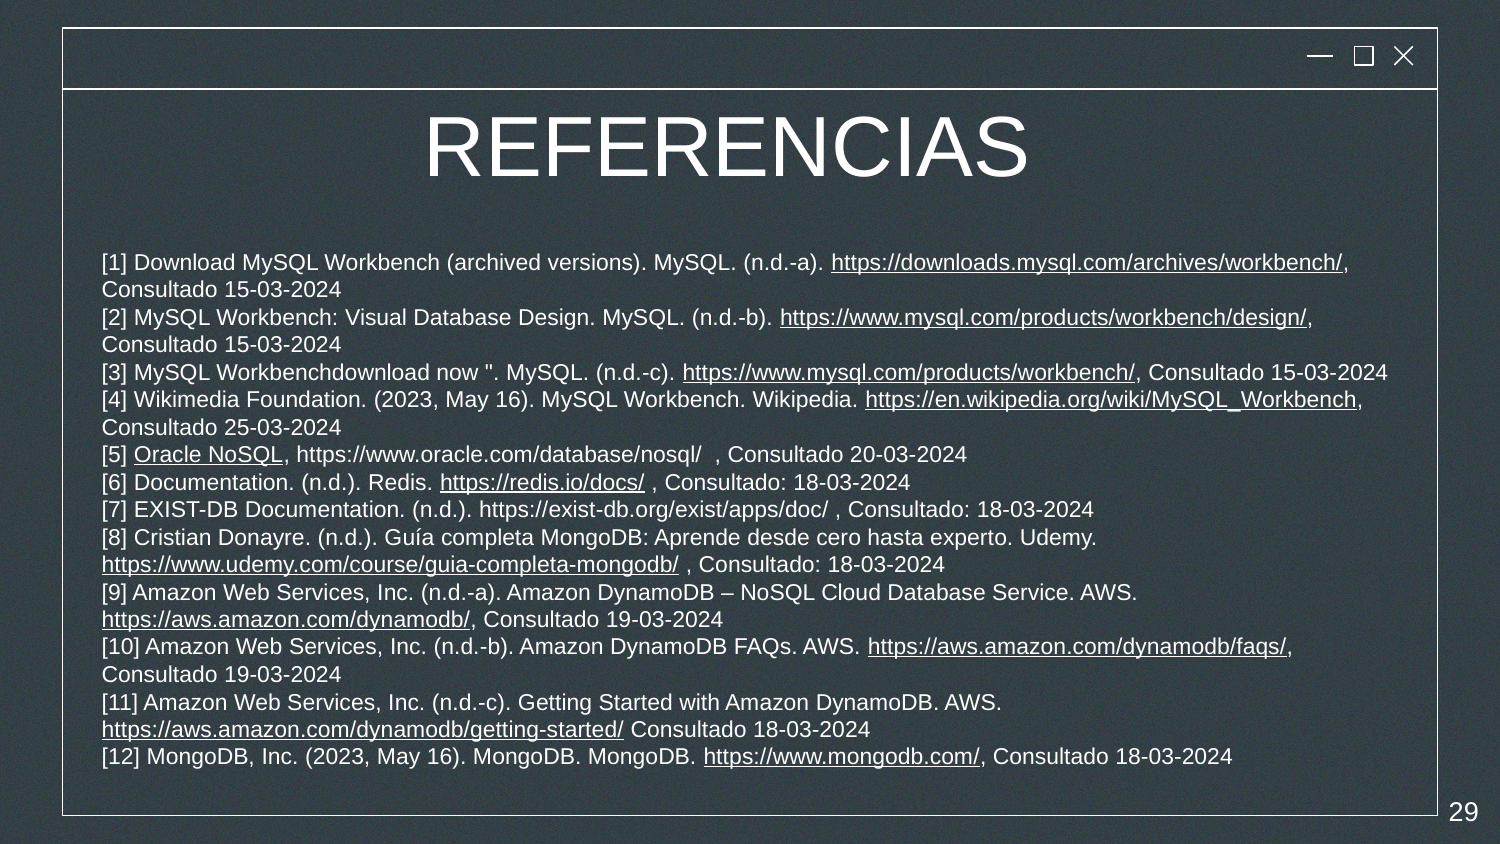

# REFERENCIAS
[1] Download MySQL Workbench (archived versions). MySQL. (n.d.-a). https://downloads.mysql.com/archives/workbench/, Consultado 15-03-2024
[2] MySQL Workbench: Visual Database Design. MySQL. (n.d.-b). https://www.mysql.com/products/workbench/design/, Consultado 15-03-2024
[3] MySQL Workbenchdownload now ". MySQL. (n.d.-c). https://www.mysql.com/products/workbench/, Consultado 15-03-2024
[4] Wikimedia Foundation. (2023, May 16). MySQL Workbench. Wikipedia. https://en.wikipedia.org/wiki/MySQL_Workbench, Consultado 25-03-2024
[5] Oracle NoSQL, https://www.oracle.com/database/nosql/  , Consultado 20-03-2024
[6] Documentation. (n.d.). Redis. https://redis.io/docs/ , Consultado: 18-03-2024
[7] EXIST-DB Documentation. (n.d.). https://exist-db.org/exist/apps/doc/ , Consultado: 18-03-2024
[8] Cristian Donayre. (n.d.). Guía completa MongoDB: Aprende desde cero hasta experto. Udemy. https://www.udemy.com/course/guia-completa-mongodb/ , Consultado: 18-03-2024
[9] Amazon Web Services, Inc. (n.d.-a). Amazon DynamoDB – NoSQL Cloud Database Service. AWS. https://aws.amazon.com/dynamodb/, Consultado 19-03-2024
[10] Amazon Web Services, Inc. (n.d.-b). Amazon DynamoDB FAQs. AWS. https://aws.amazon.com/dynamodb/faqs/, Consultado 19-03-2024
[11] Amazon Web Services, Inc. (n.d.-c). Getting Started with Amazon DynamoDB. AWS. https://aws.amazon.com/dynamodb/getting-started/ Consultado 18-03-2024
[12] MongoDB, Inc. (2023, May 16). MongoDB. MongoDB. https://www.mongodb.com/, Consultado 18-03-2024

29